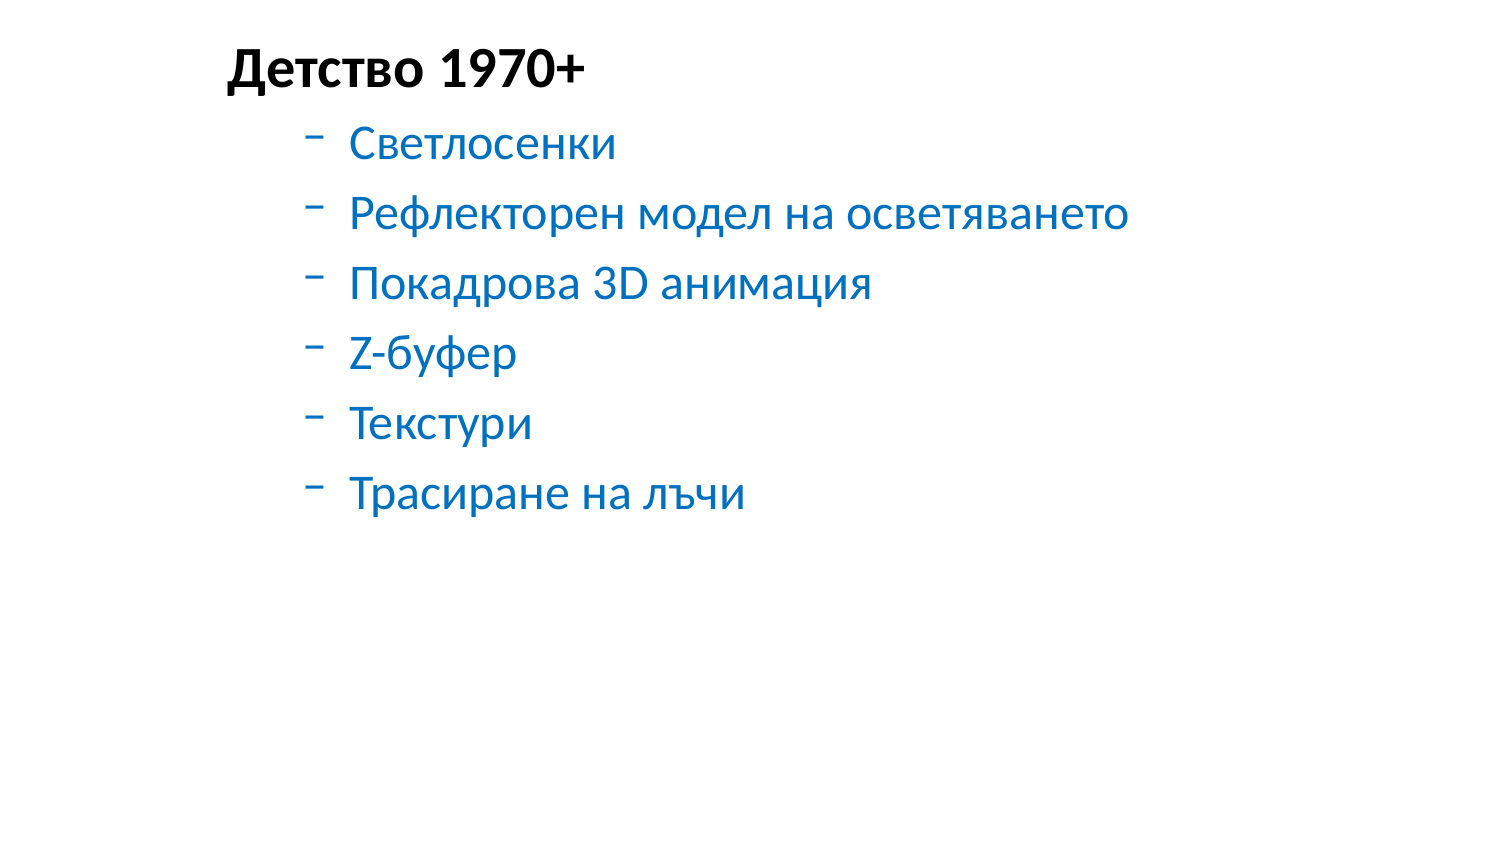

Детство 1970+
Светлосенки
Рефлекторен модел на осветяването
Покадрова 3D анимация
Z-буфер
Текстури
Трасиране на лъчи